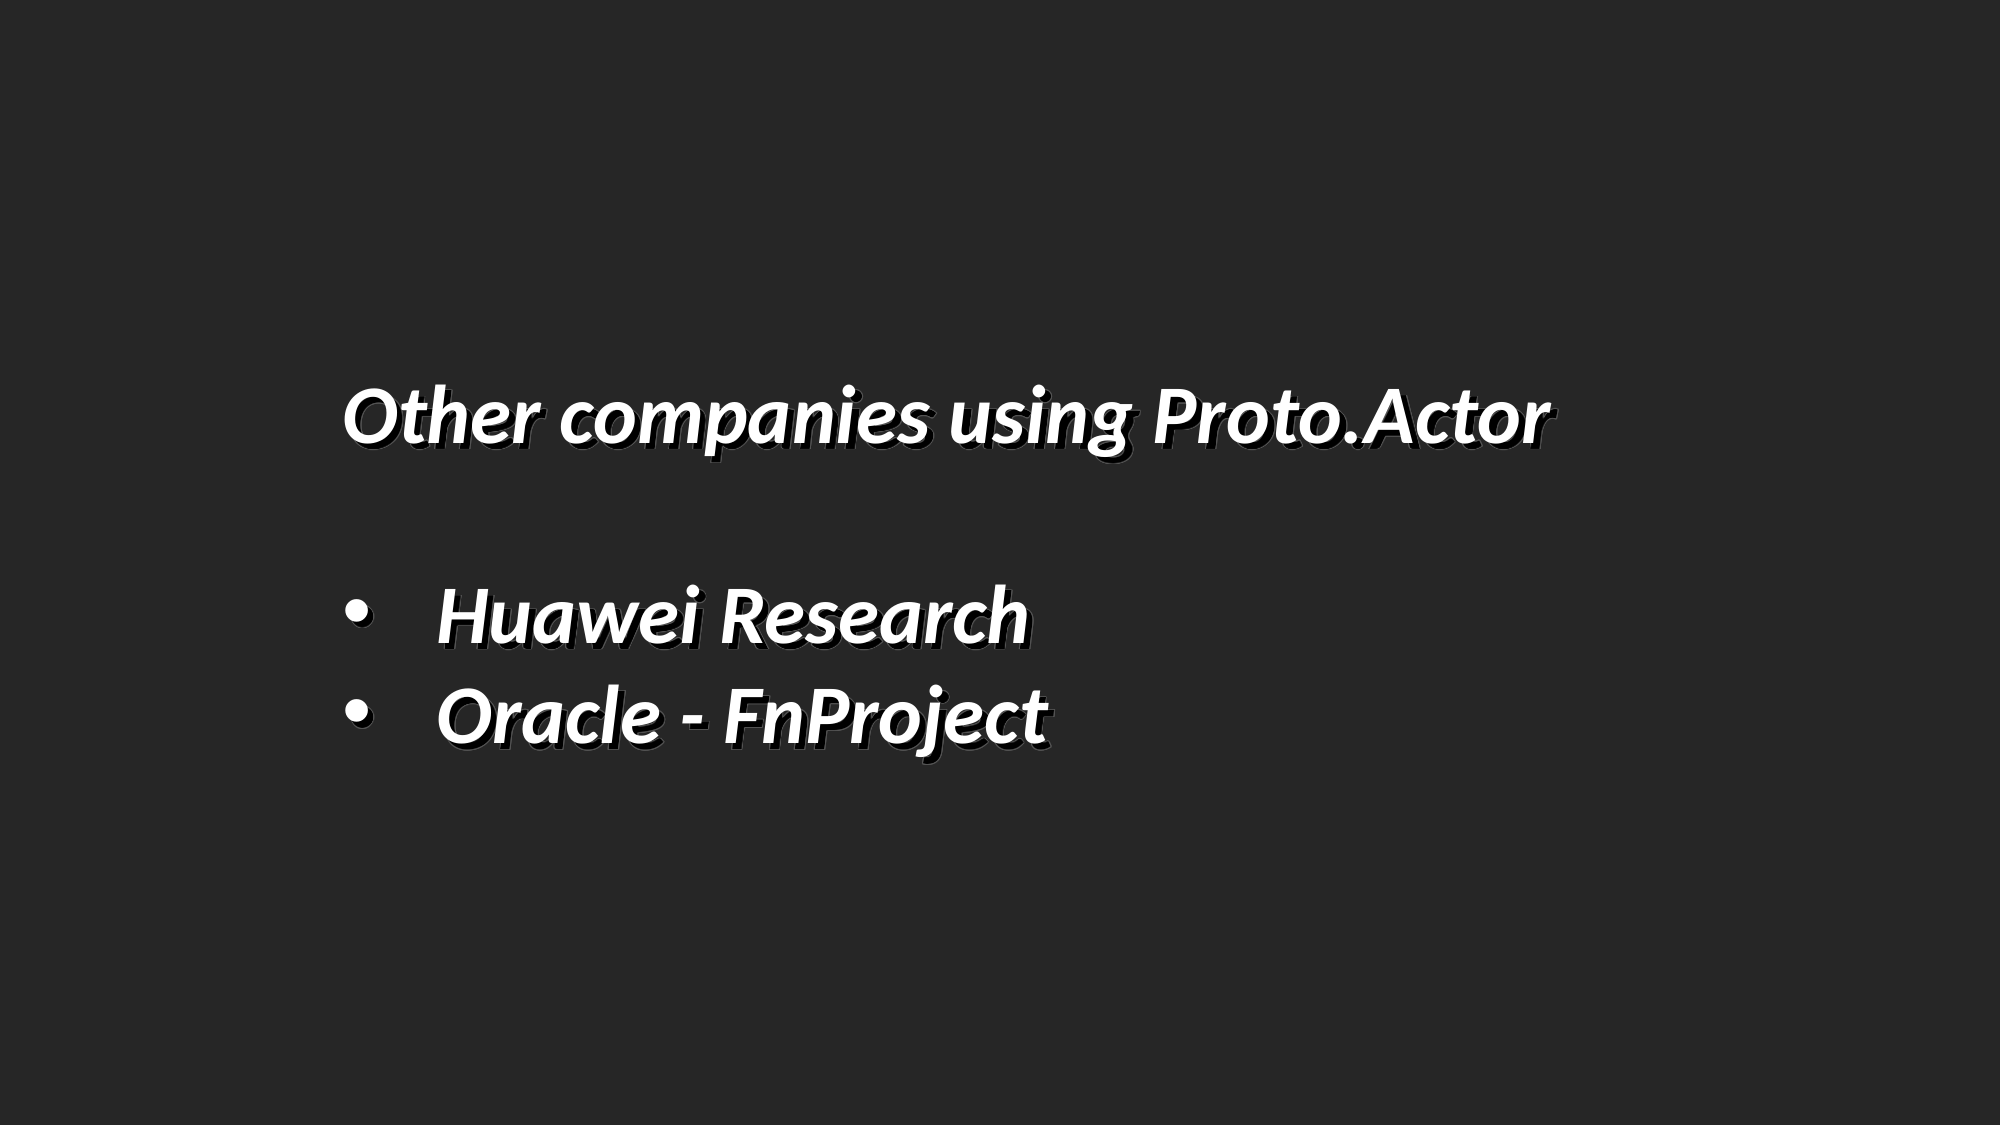

Other companies using Proto.Actor

Huawei Research
Oracle - FnProject